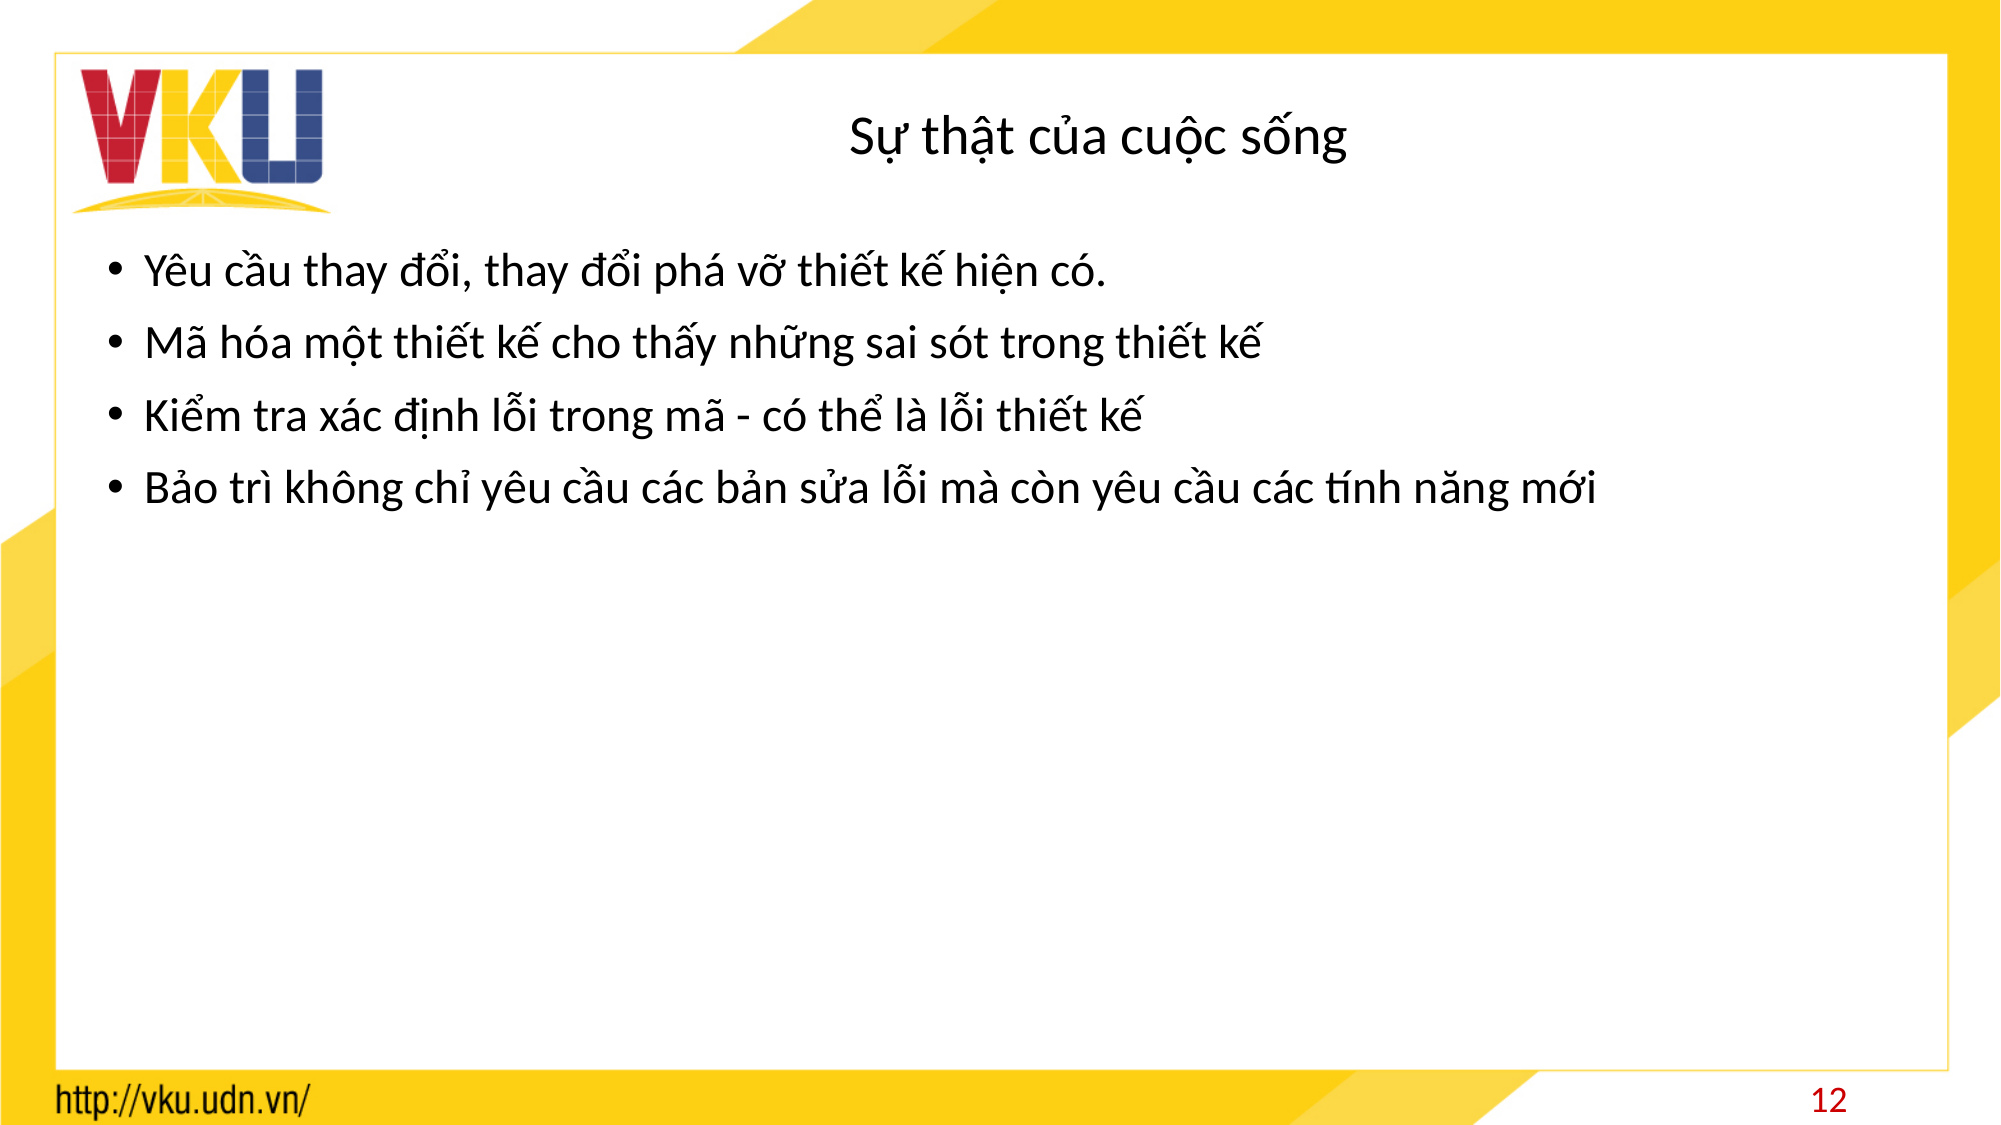

# Sự thật của cuộc sống
Yêu cầu thay đổi, thay đổi phá vỡ thiết kế hiện có.
Mã hóa một thiết kế cho thấy những sai sót trong thiết kế
Kiểm tra xác định lỗi trong mã - có thể là lỗi thiết kế
Bảo trì không chỉ yêu cầu các bản sửa lỗi mà còn yêu cầu các tính năng mới
12